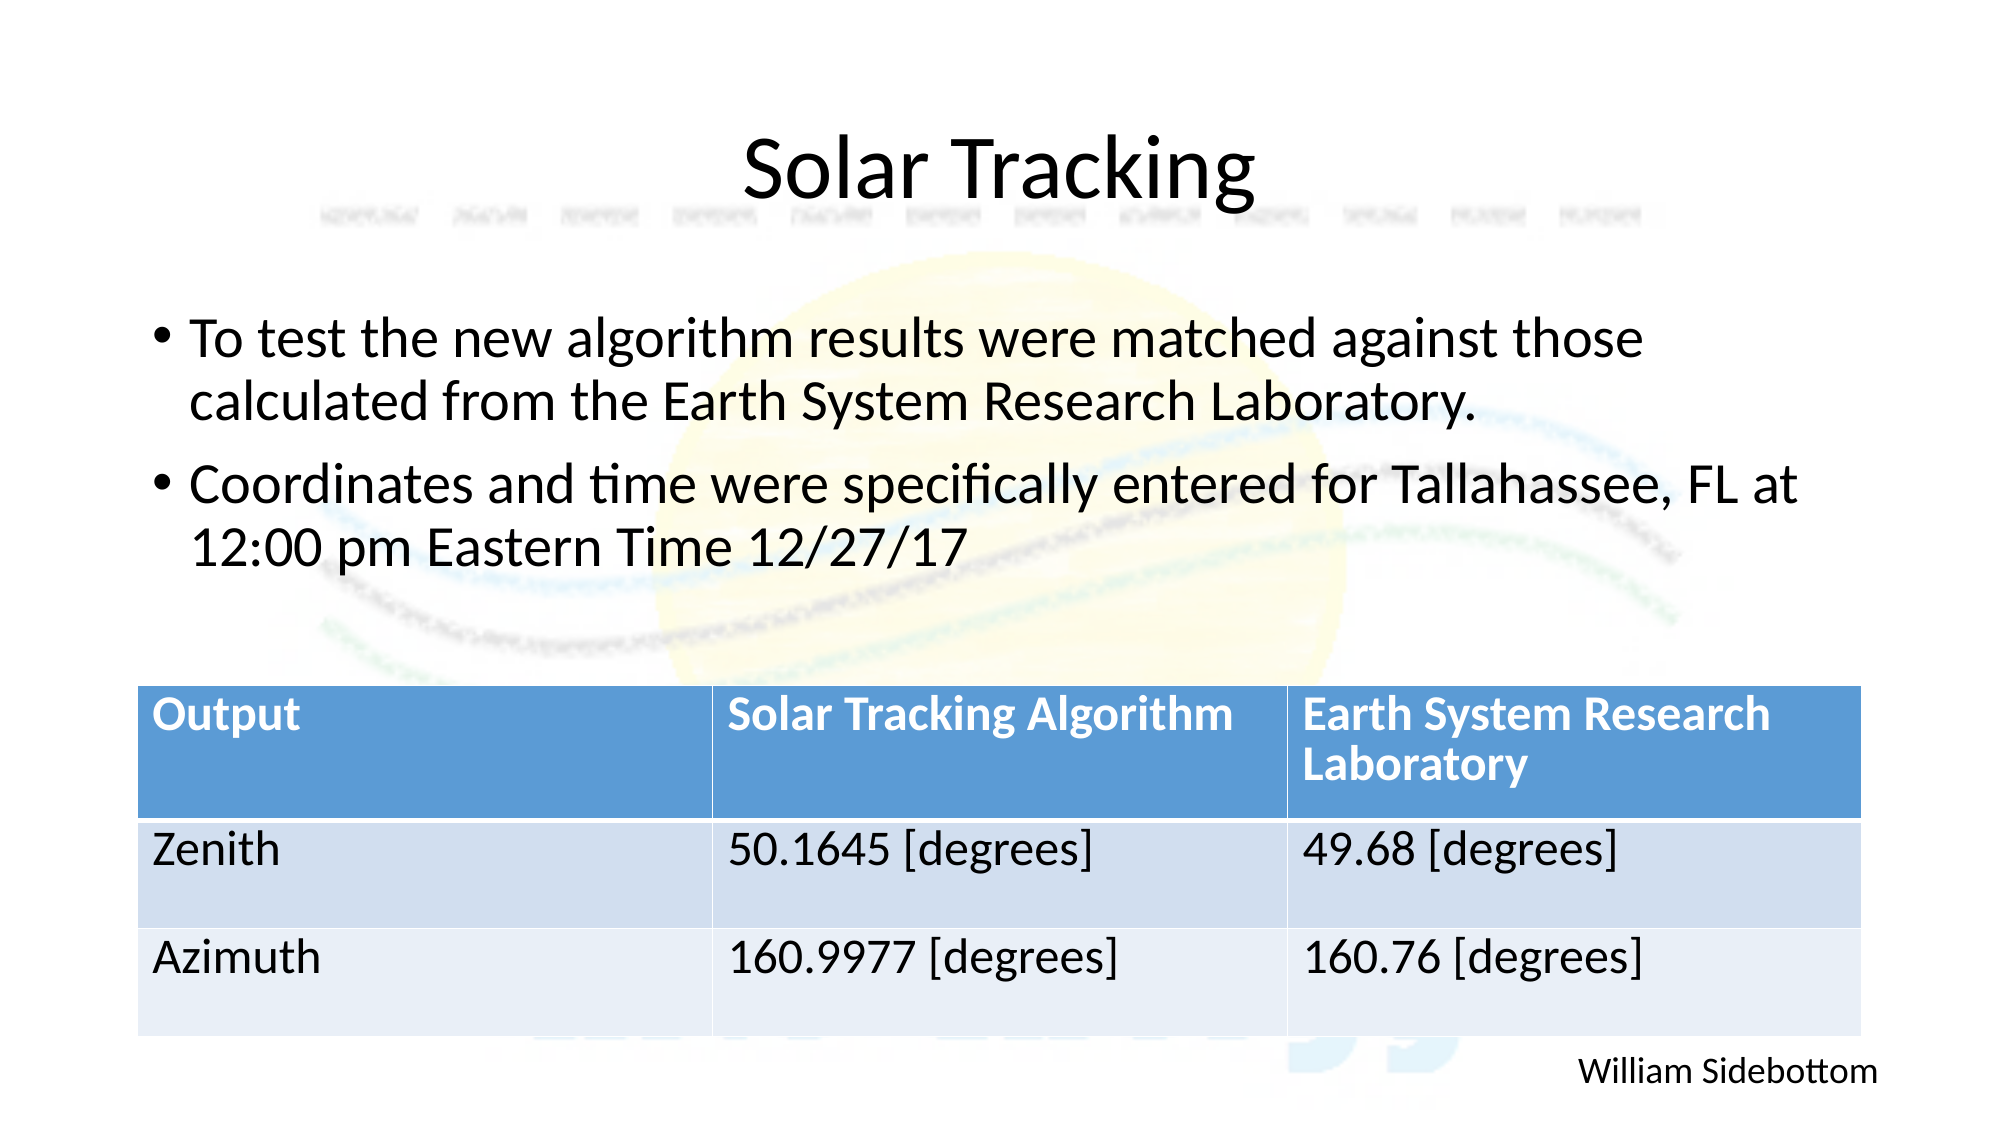

# Solar Tracking
To test the new algorithm results were matched against those calculated from the Earth System Research Laboratory.
Coordinates and time were specifically entered for Tallahassee, FL at 12:00 pm Eastern Time 12/27/17
| Output | Solar Tracking Algorithm | Earth System Research Laboratory |
| --- | --- | --- |
| Zenith | 50.1645 [degrees] | 49.68 [degrees] |
| Azimuth | 160.9977 [degrees] | 160.76 [degrees] |
William Sidebottom